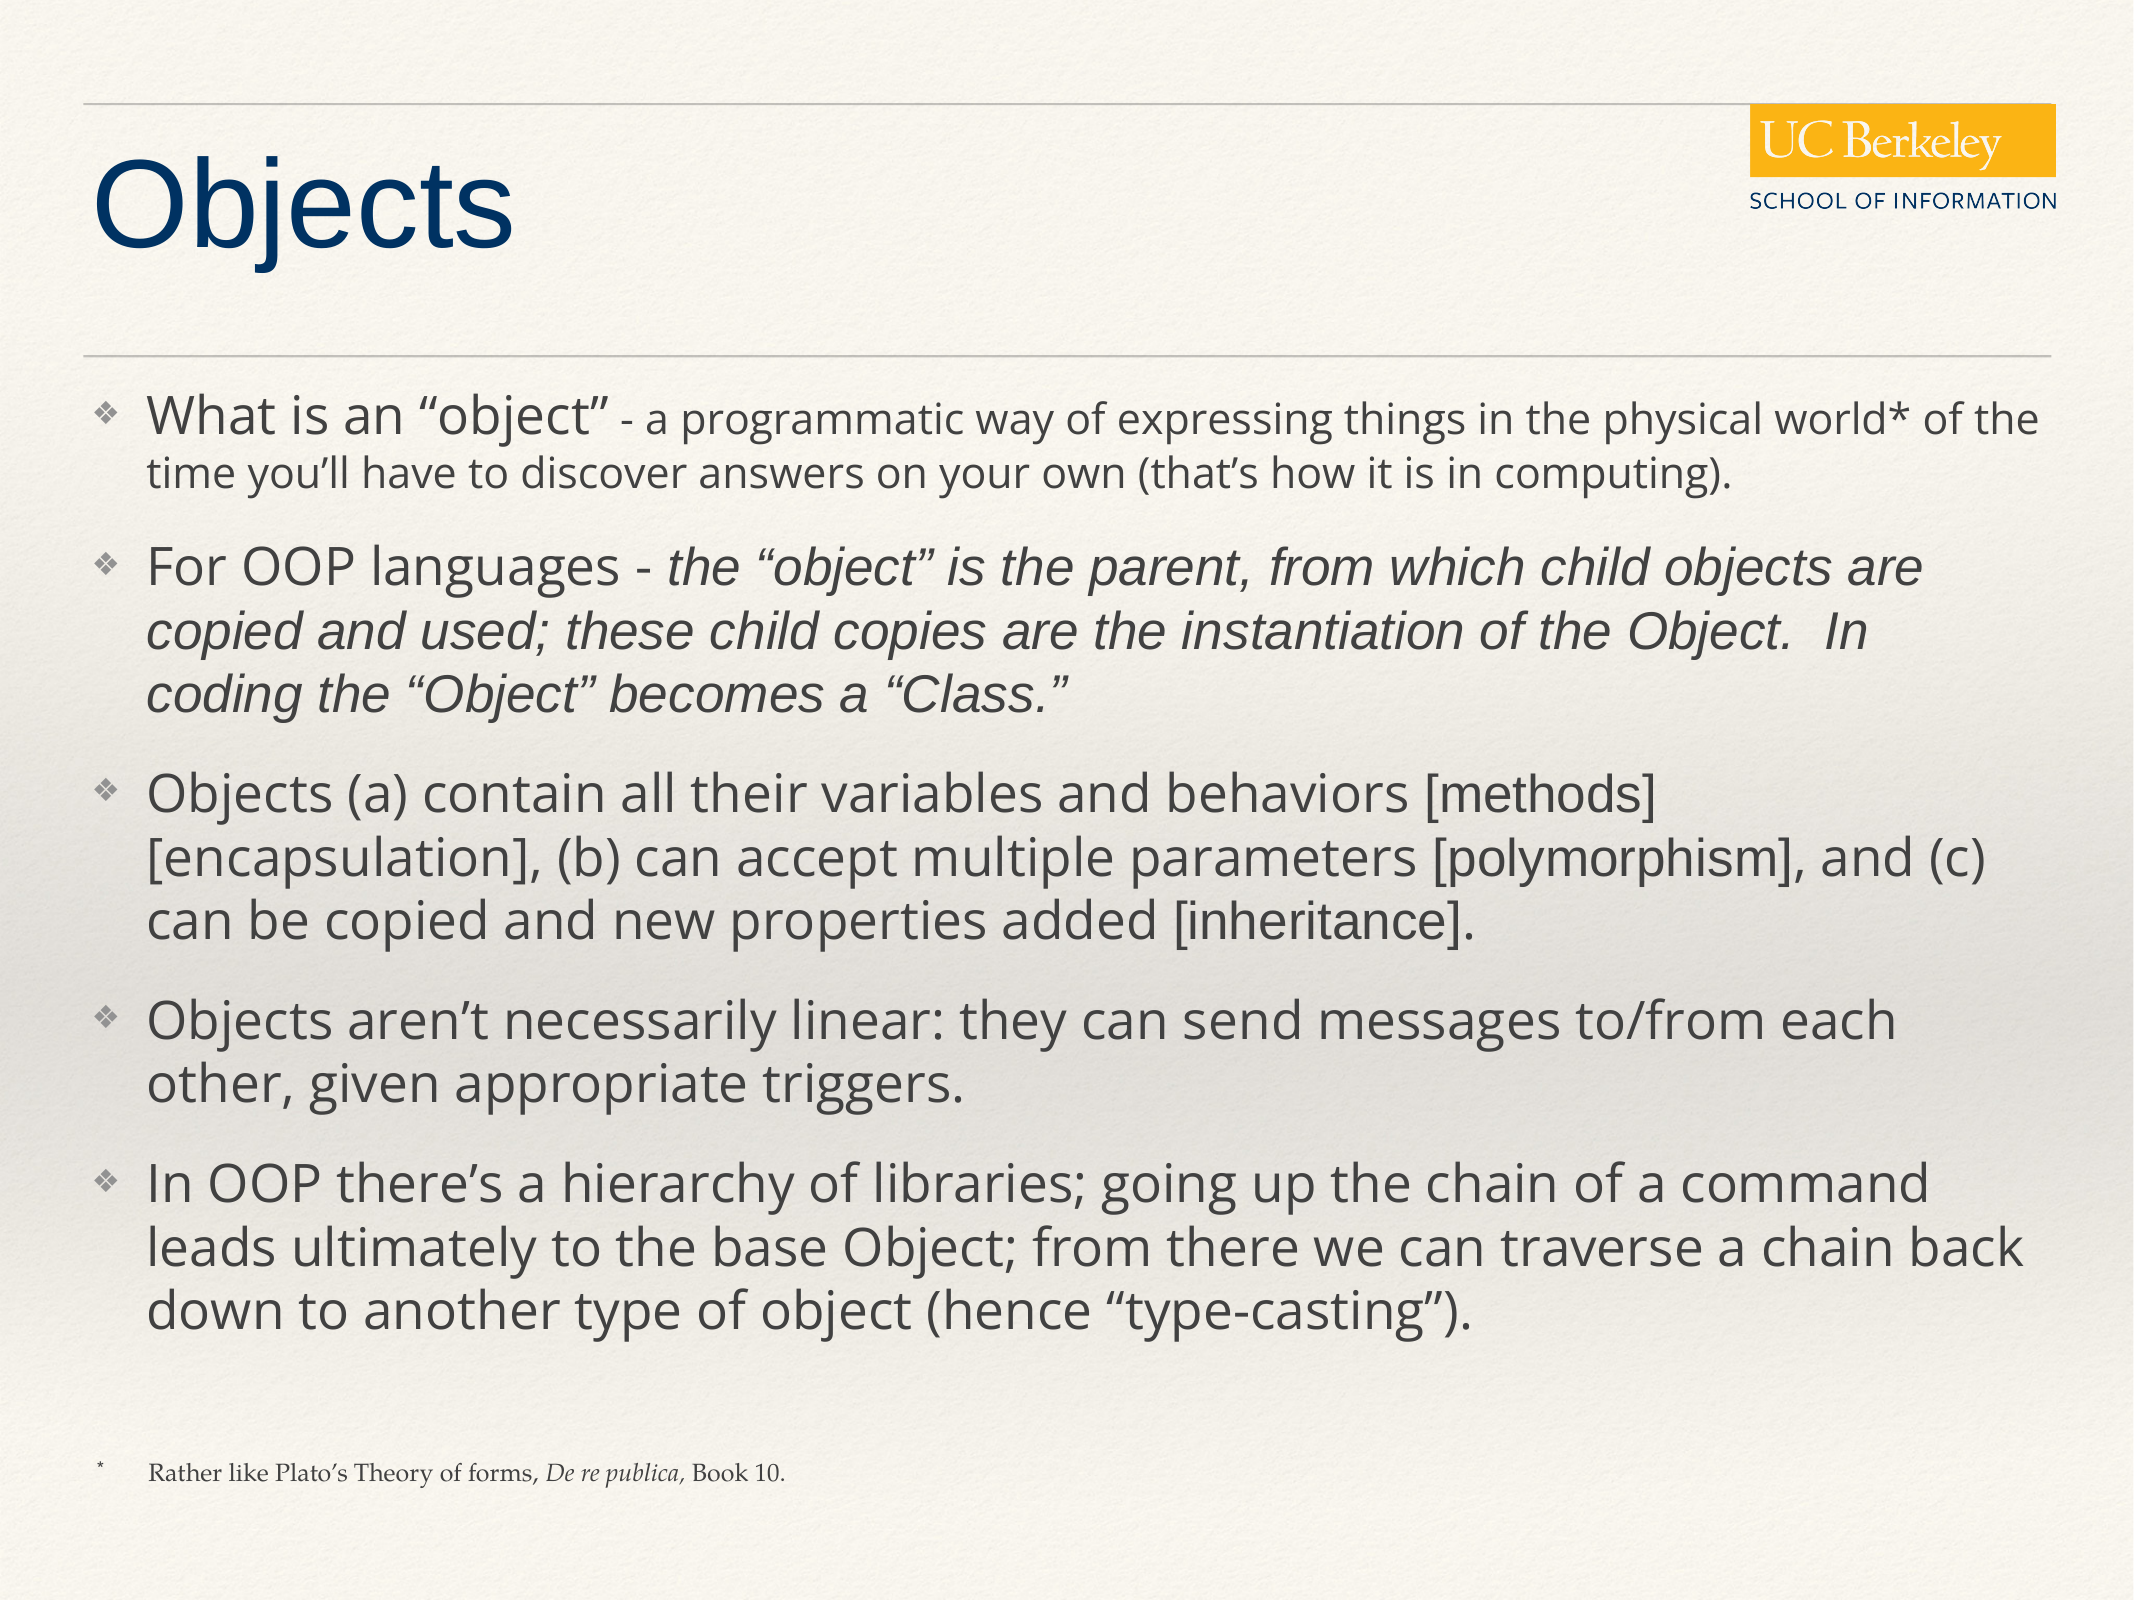

# Objects
What is an “object” - a programmatic way of expressing things in the physical world* of the time you’ll have to discover answers on your own (that’s how it is in computing).
For OOP languages - the “object” is the parent, from which child objects are copied and used; these child copies are the instantiation of the Object.  In coding the “Object” becomes a “Class.”
Objects (a) contain all their variables and behaviors [methods] [encapsulation], (b) can accept multiple parameters [polymorphism], and (c) can be copied and new properties added [inheritance].
Objects aren’t necessarily linear: they can send messages to/from each other, given appropriate triggers.
In OOP there’s a hierarchy of libraries; going up the chain of a command leads ultimately to the base Object; from there we can traverse a chain back down to another type of object (hence “type-casting”).
Rather like Plato’s Theory of forms, De re publica, Book 10.
7